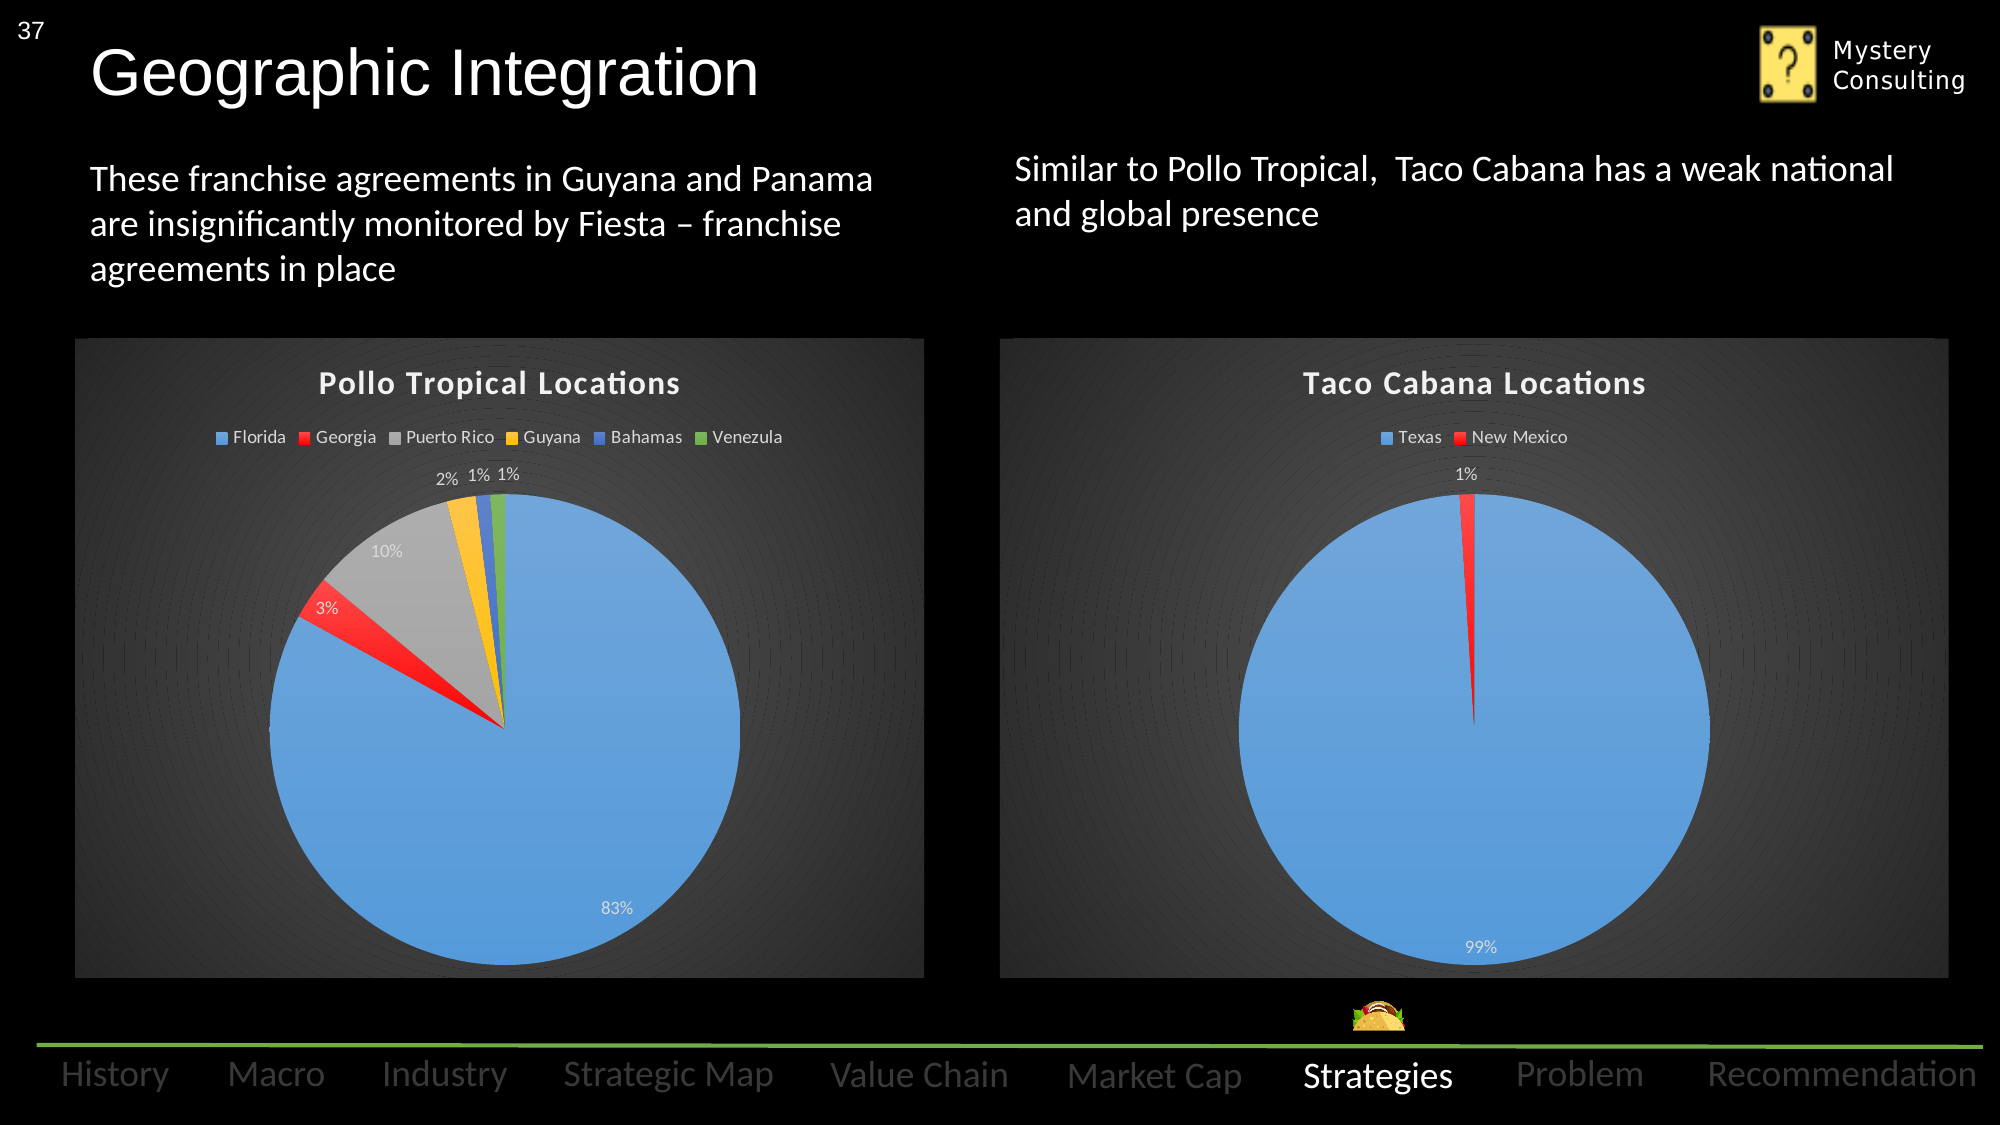

37
# Geographic Integration
Similar to Pollo Tropical,  Taco Cabana has a weak national and global presence
These franchise agreements in Guyana and Panama are insignificantly monitored by Fiesta – franchise agreements in place

### Chart: Pollo Tropical Locations

| Category |  |
|---|---|
| Florida | 0.83 |
| Georgia | 0.03 |
| Puerto Rico | 0.1 |
| Guyana | 0.02 |
| Bahamas | 0.01 |
| Venezula | 0.01 |

### Chart: Taco Cabana Locations

| Category |  |
|---|---|
| Texas | 0.99 |
| New Mexico | 0.01 |